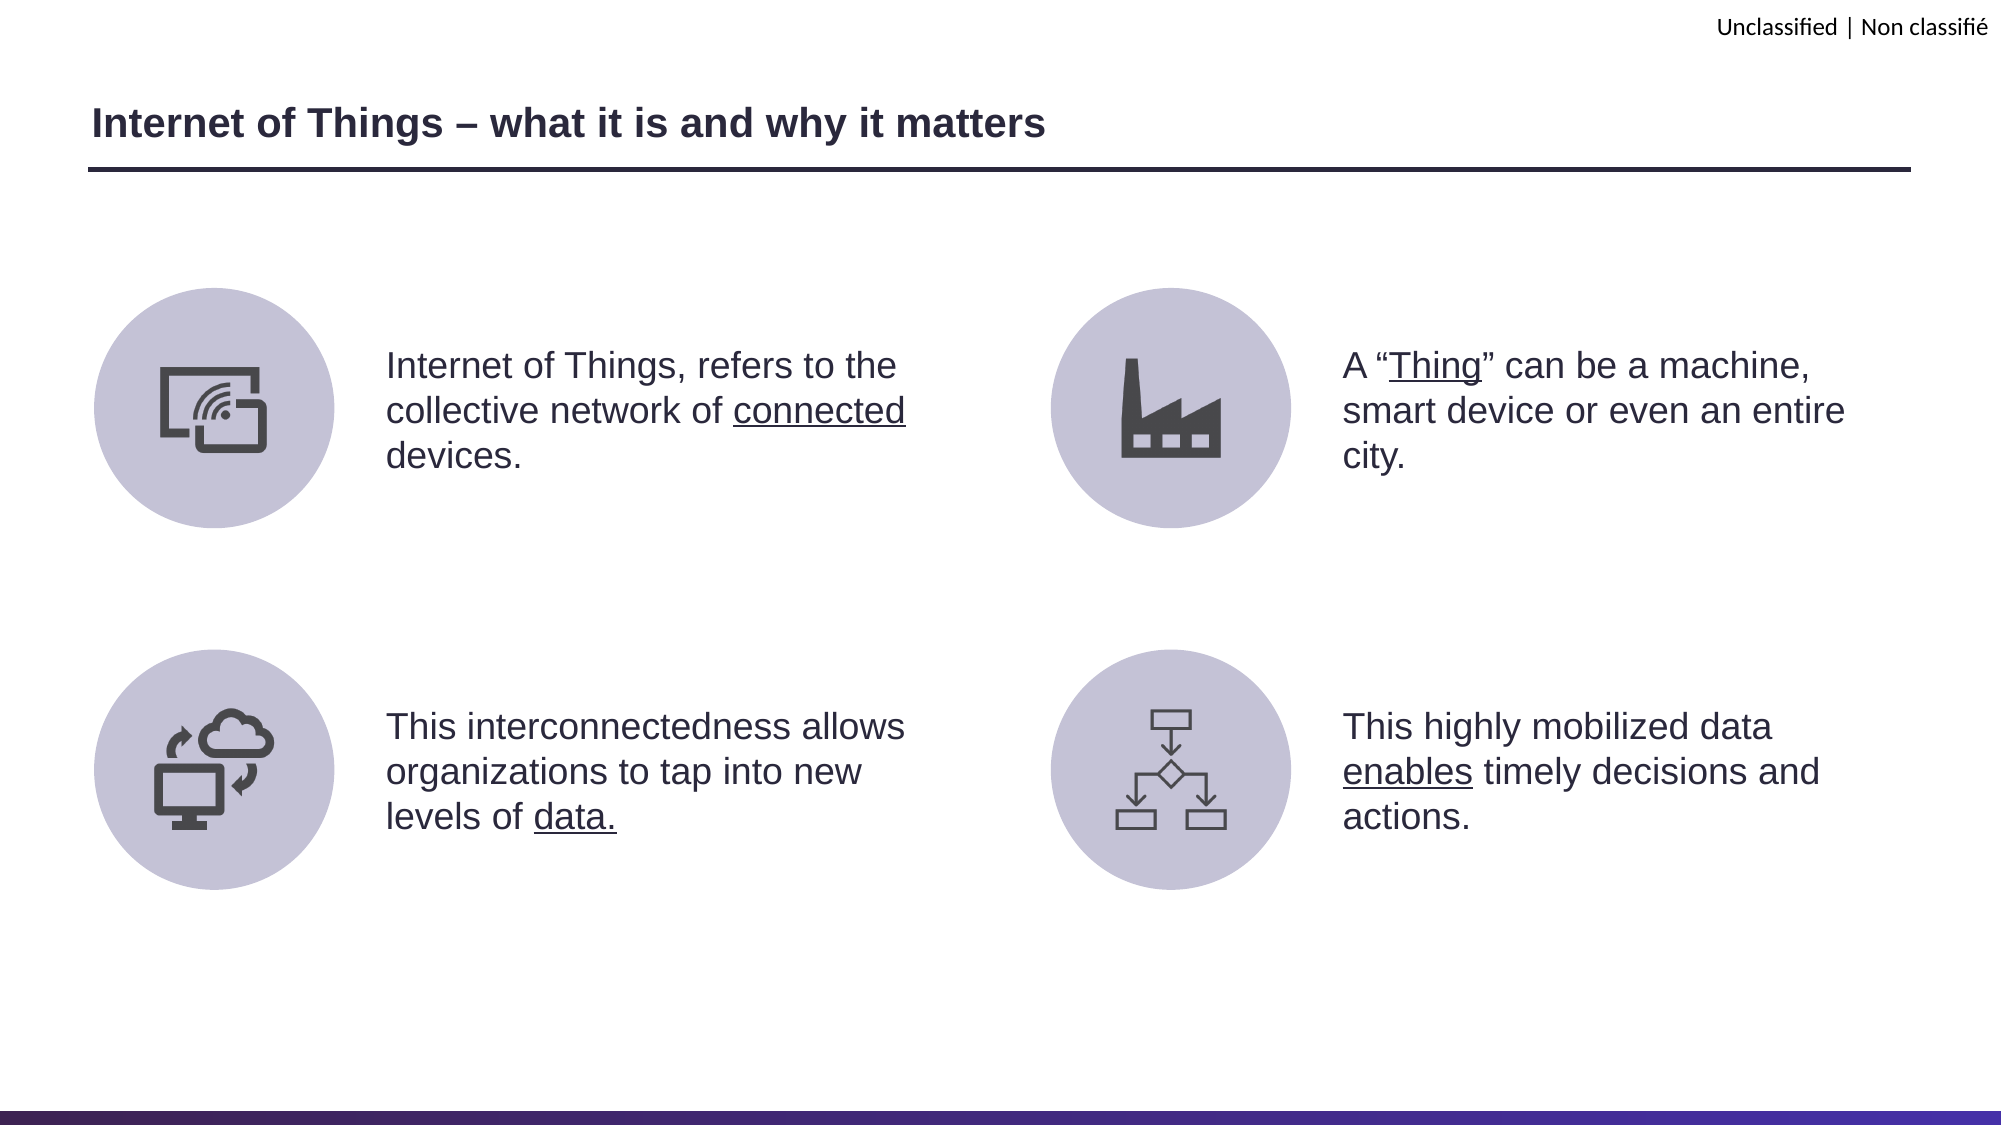

# Internet of Things – what it is and why it matters
Internet of Things, refers to the collective network of connected devices.
A “Thing” can be a machine, smart device or even an entire city.
This interconnectedness allows organizations to tap into new levels of data.
This highly mobilized data enables timely decisions and actions.